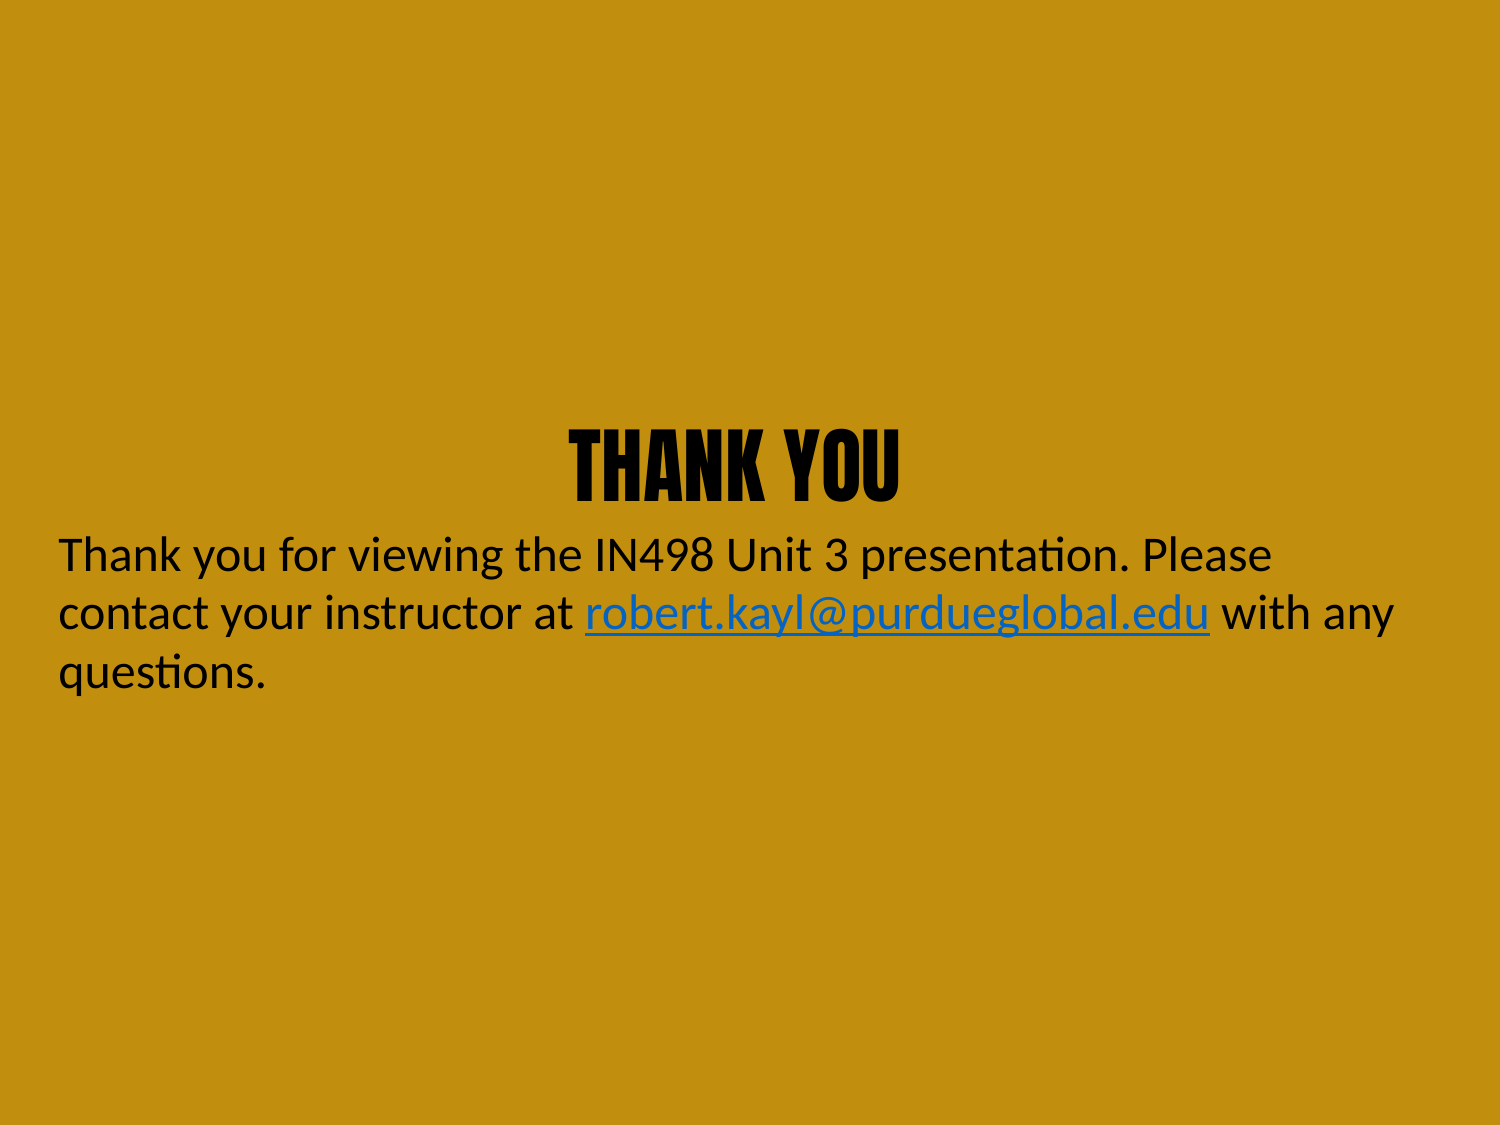

THANK YOU
Thank you for viewing the IN498 Unit 3 presentation. Please contact your instructor at robert.kayl@purdueglobal.edu with any questions.